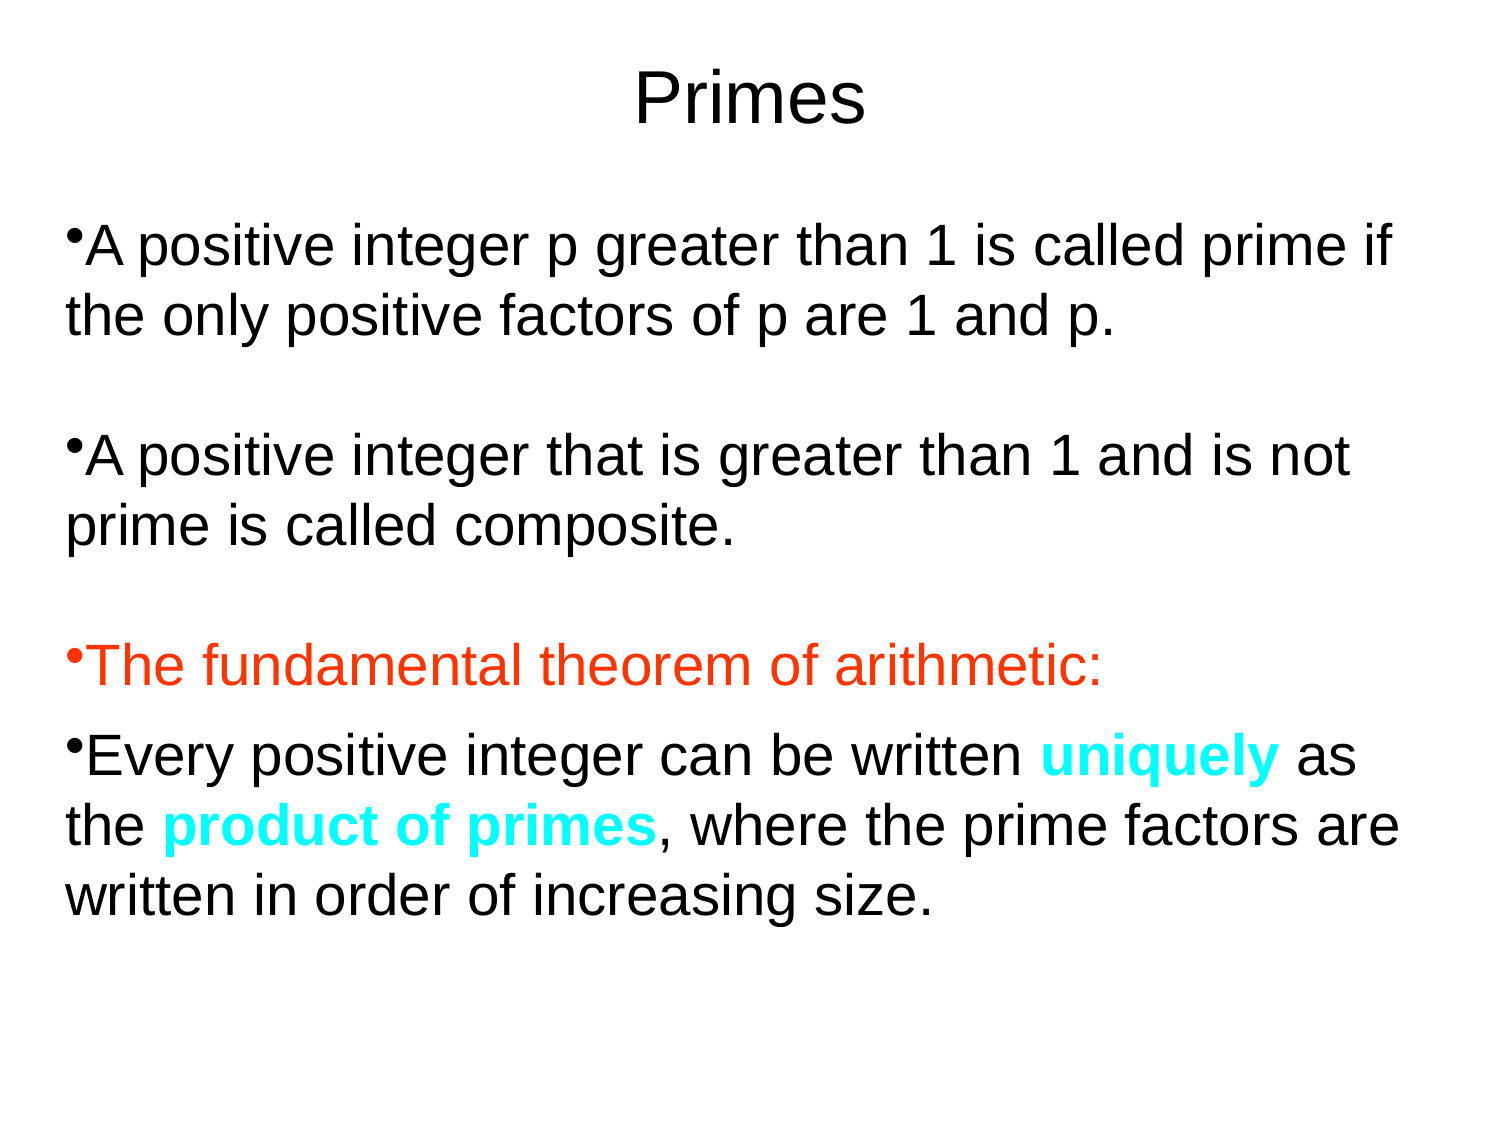

# Primes
A positive integer p greater than 1 is called prime if the only positive factors of p are 1 and p.

A positive integer that is greater than 1 and is not prime is called composite.

The fundamental theorem of arithmetic:

Every positive integer can be written uniquely as the product of primes, where the prime factors are written in order of increasing size.